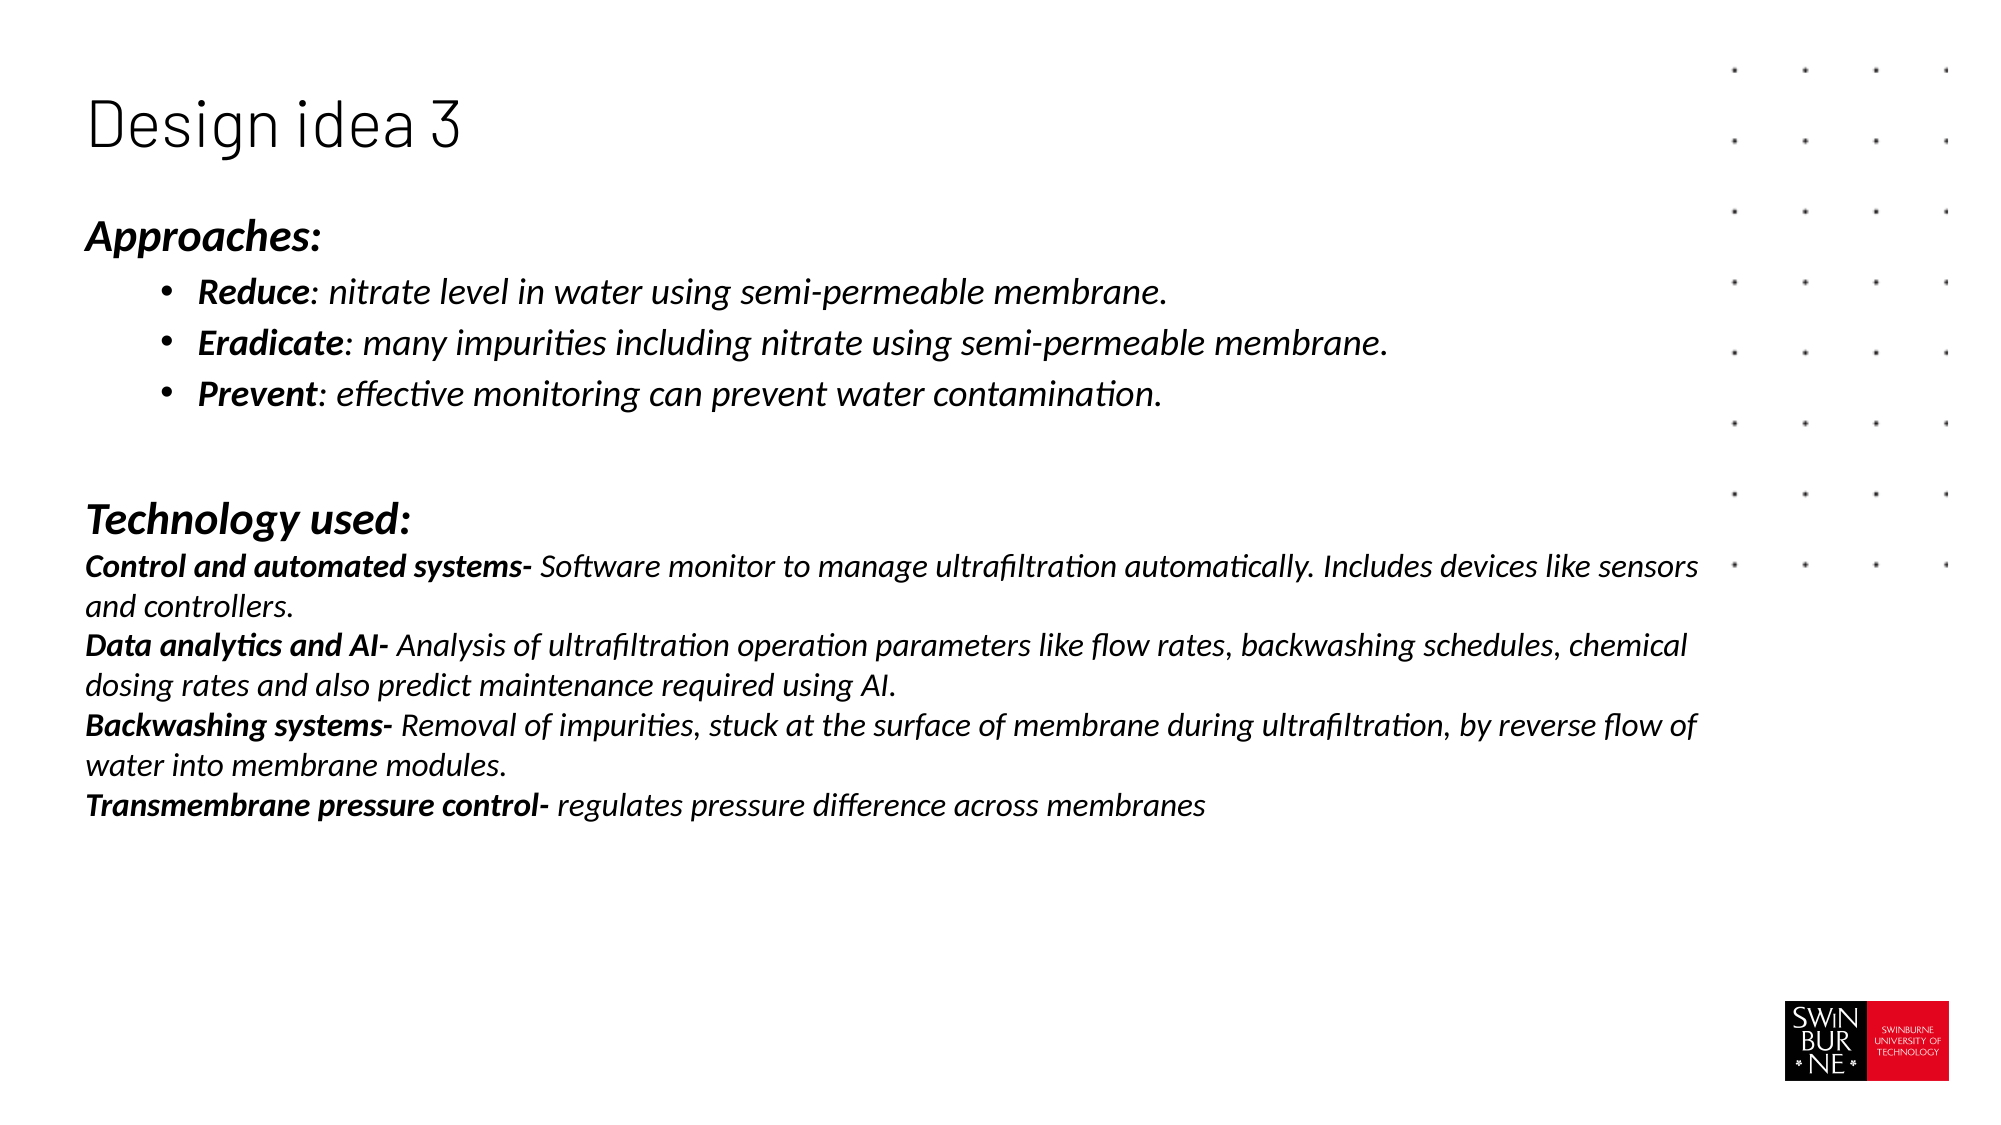

# Design idea 3
Approaches:
Reduce: nitrate level in water using semi-permeable membrane.
Eradicate: many impurities including nitrate using semi-permeable membrane.
Prevent: effective monitoring can prevent water contamination.

Technology used:
Control and automated systems- Software monitor to manage ultrafiltration automatically. Includes devices like sensors and controllers.
Data analytics and AI- Analysis of ultrafiltration operation parameters like flow rates, backwashing schedules, chemical dosing rates and also predict maintenance required using AI.
Backwashing systems- Removal of impurities, stuck at the surface of membrane during ultrafiltration, by reverse flow of water into membrane modules.
Transmembrane pressure control- regulates pressure difference across membranes